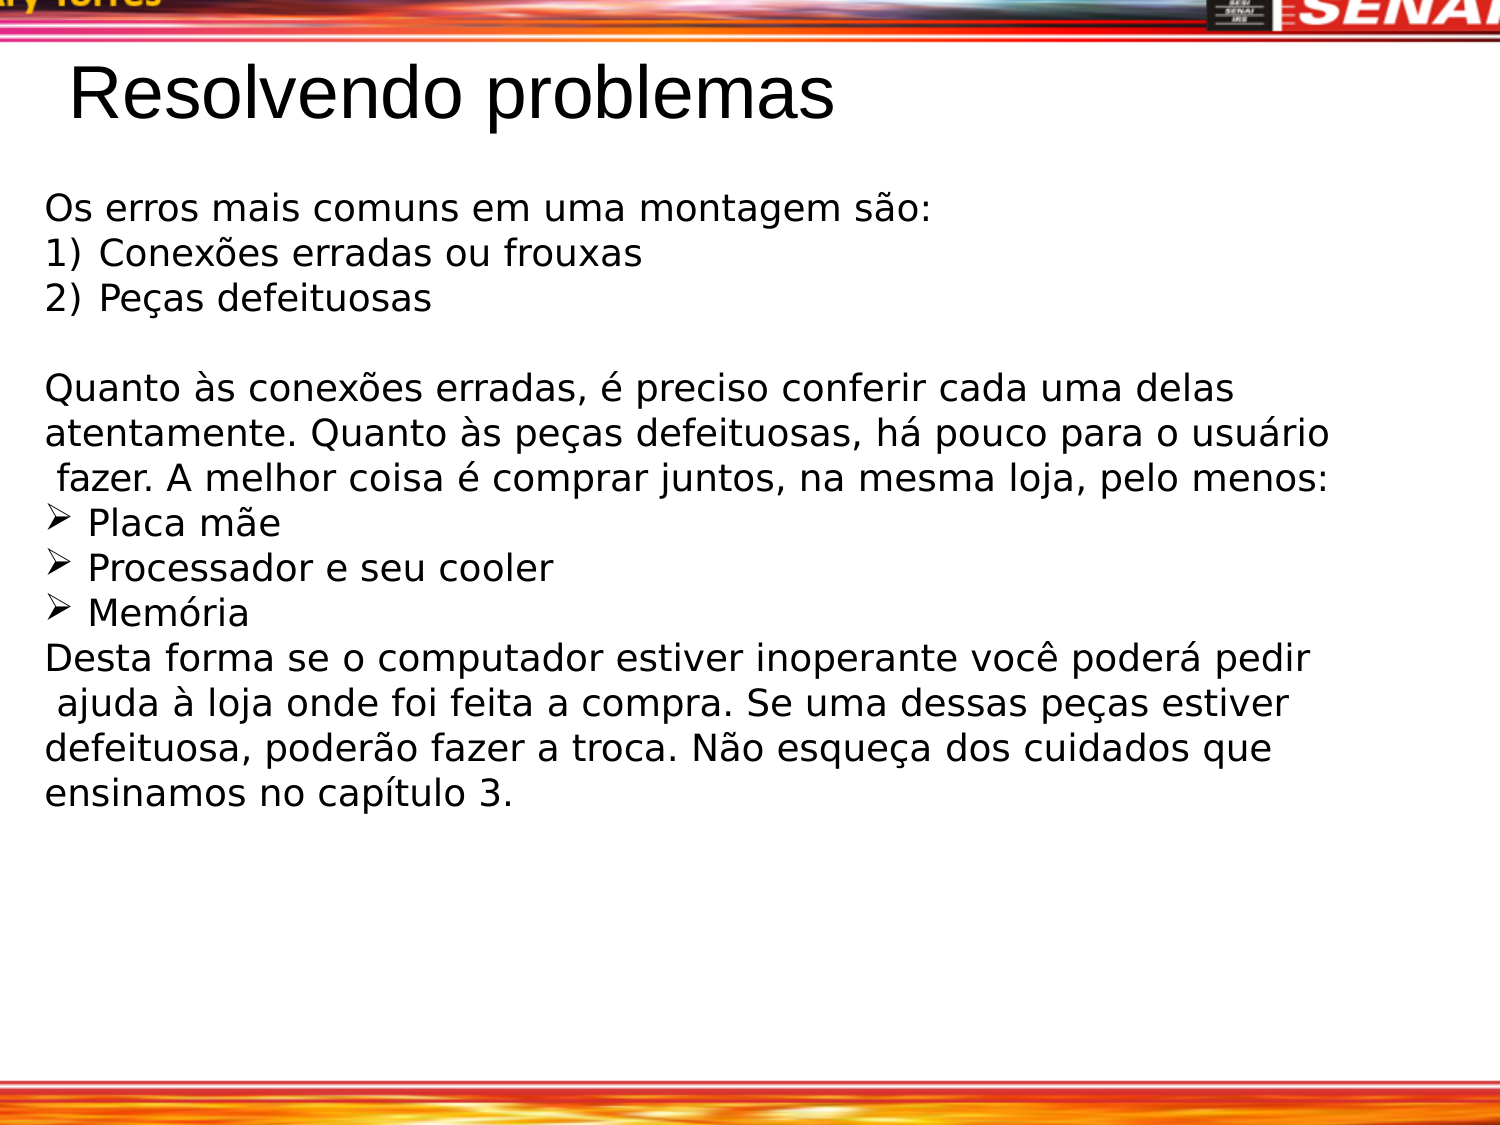

# Resolvendo problemas
Os erros mais comuns em uma montagem são:
Conexões erradas ou frouxas
Peças defeituosas

Quanto às conexões erradas, é preciso conferir cada uma delas  atentamente. Quanto às peças defeituosas, há pouco para o usuário  fazer. A melhor coisa é comprar juntos, na mesma loja, pelo menos:
Placa mãe
Processador e seu cooler
Memória
Desta forma se o computador estiver inoperante você poderá pedir  ajuda à loja onde foi feita a compra. Se uma dessas peças estiver  defeituosa, poderão fazer a troca. Não esqueça dos cuidados que  ensinamos no capítulo 3.